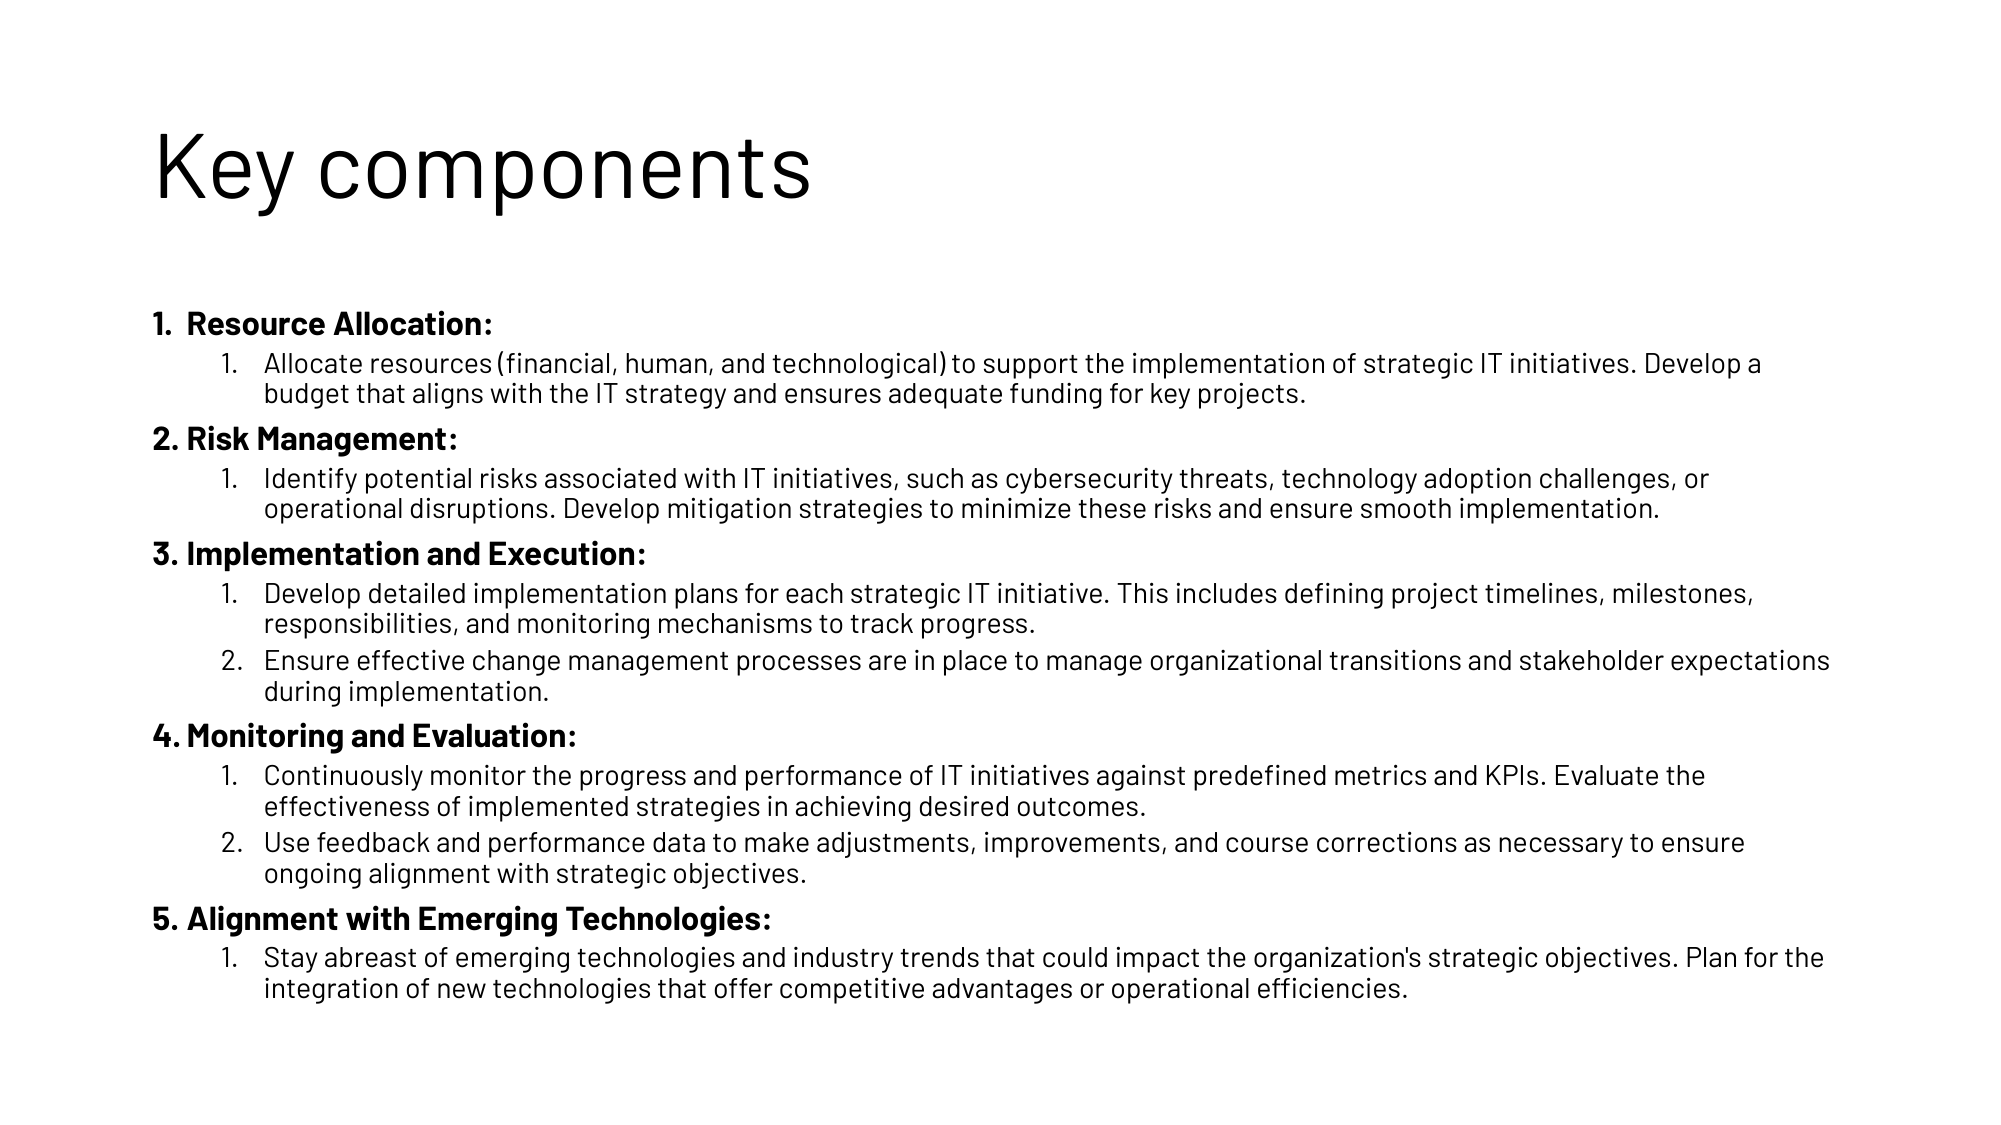

# Key components
Resource Allocation:
Allocate resources (financial, human, and technological) to support the implementation of strategic IT initiatives. Develop a budget that aligns with the IT strategy and ensures adequate funding for key projects.
Risk Management:
Identify potential risks associated with IT initiatives, such as cybersecurity threats, technology adoption challenges, or operational disruptions. Develop mitigation strategies to minimize these risks and ensure smooth implementation.
Implementation and Execution:
Develop detailed implementation plans for each strategic IT initiative. This includes defining project timelines, milestones, responsibilities, and monitoring mechanisms to track progress.
Ensure effective change management processes are in place to manage organizational transitions and stakeholder expectations during implementation.
Monitoring and Evaluation:
Continuously monitor the progress and performance of IT initiatives against predefined metrics and KPIs. Evaluate the effectiveness of implemented strategies in achieving desired outcomes.
Use feedback and performance data to make adjustments, improvements, and course corrections as necessary to ensure ongoing alignment with strategic objectives.
Alignment with Emerging Technologies:
Stay abreast of emerging technologies and industry trends that could impact the organization's strategic objectives. Plan for the integration of new technologies that offer competitive advantages or operational efficiencies.